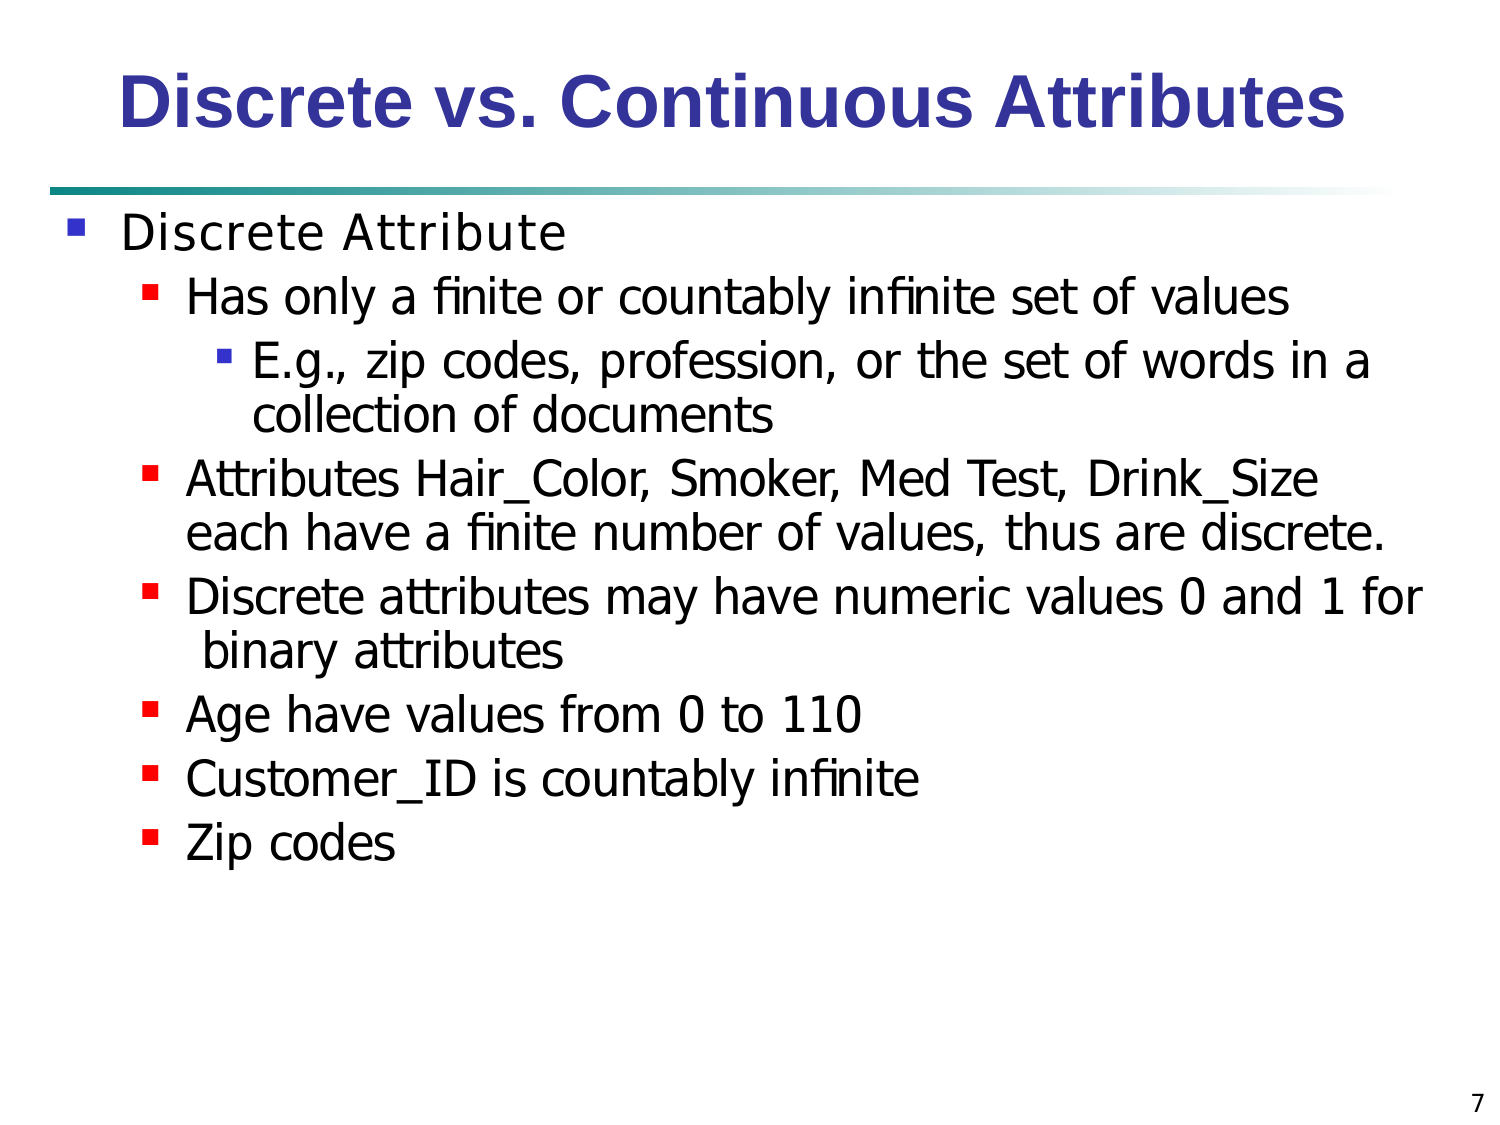

# Discrete vs. Continuous Attributes
Discrete Attribute
Has only a finite or countably infinite set of values
E.g., zip codes, profession, or the set of words in a collection of documents
Attributes Hair_Color, Smoker, Med Test, Drink_Size each have a finite number of values, thus are discrete.
Discrete attributes may have numeric values 0 and 1 for  binary attributes
Age have values from 0 to 110
Customer_ID is countably infinite
Zip codes
7